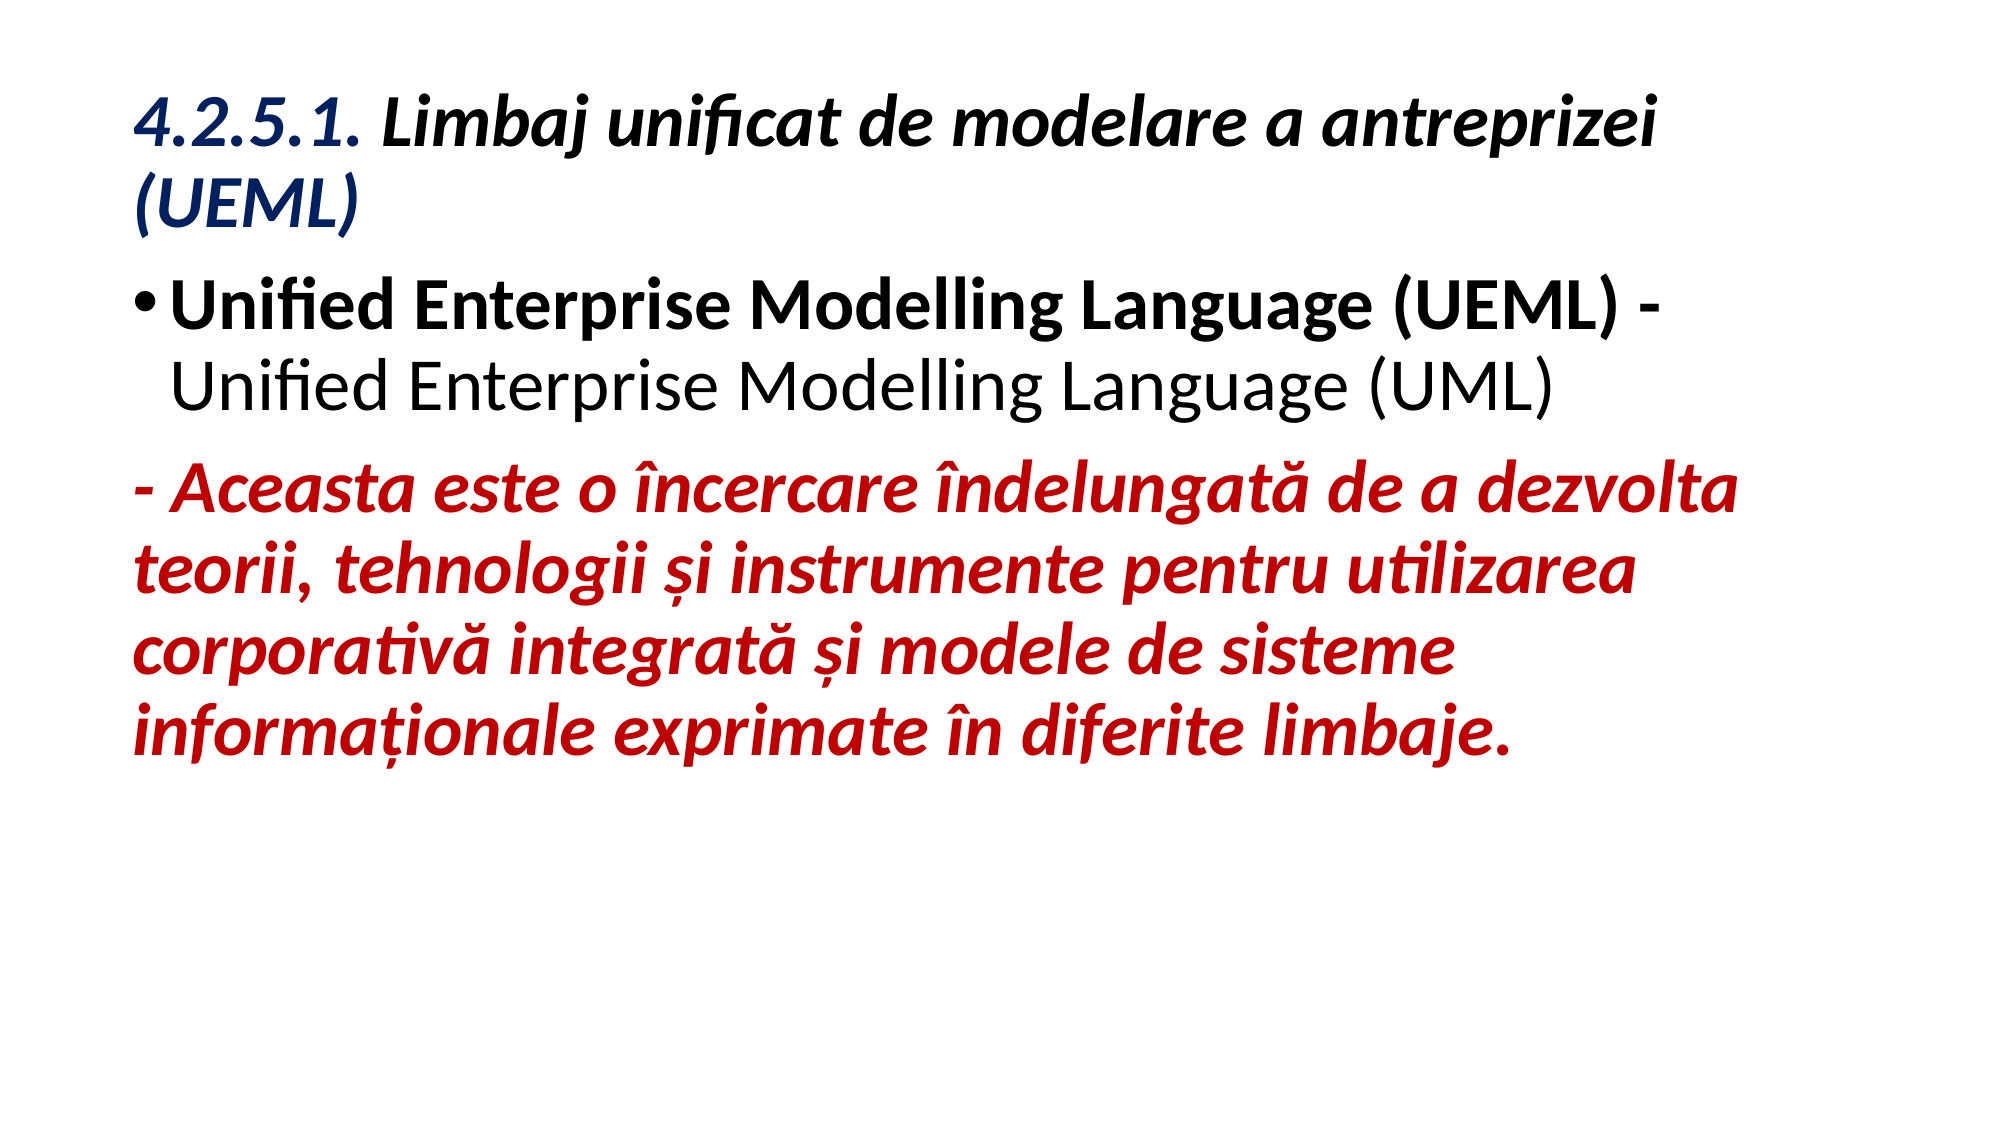

4.2.5.1. Limbaj unificat de modelare a antreprizei (UEML)
Unified Enterprise Modelling Language (UEML) - Unified Enterprise Modelling Language (UML)
- Aceasta este o încercare îndelungată de a dezvolta teorii, tehnologii și instrumente pentru utilizarea corporativă integrată și modele de sisteme informaționale exprimate în diferite limbaje.